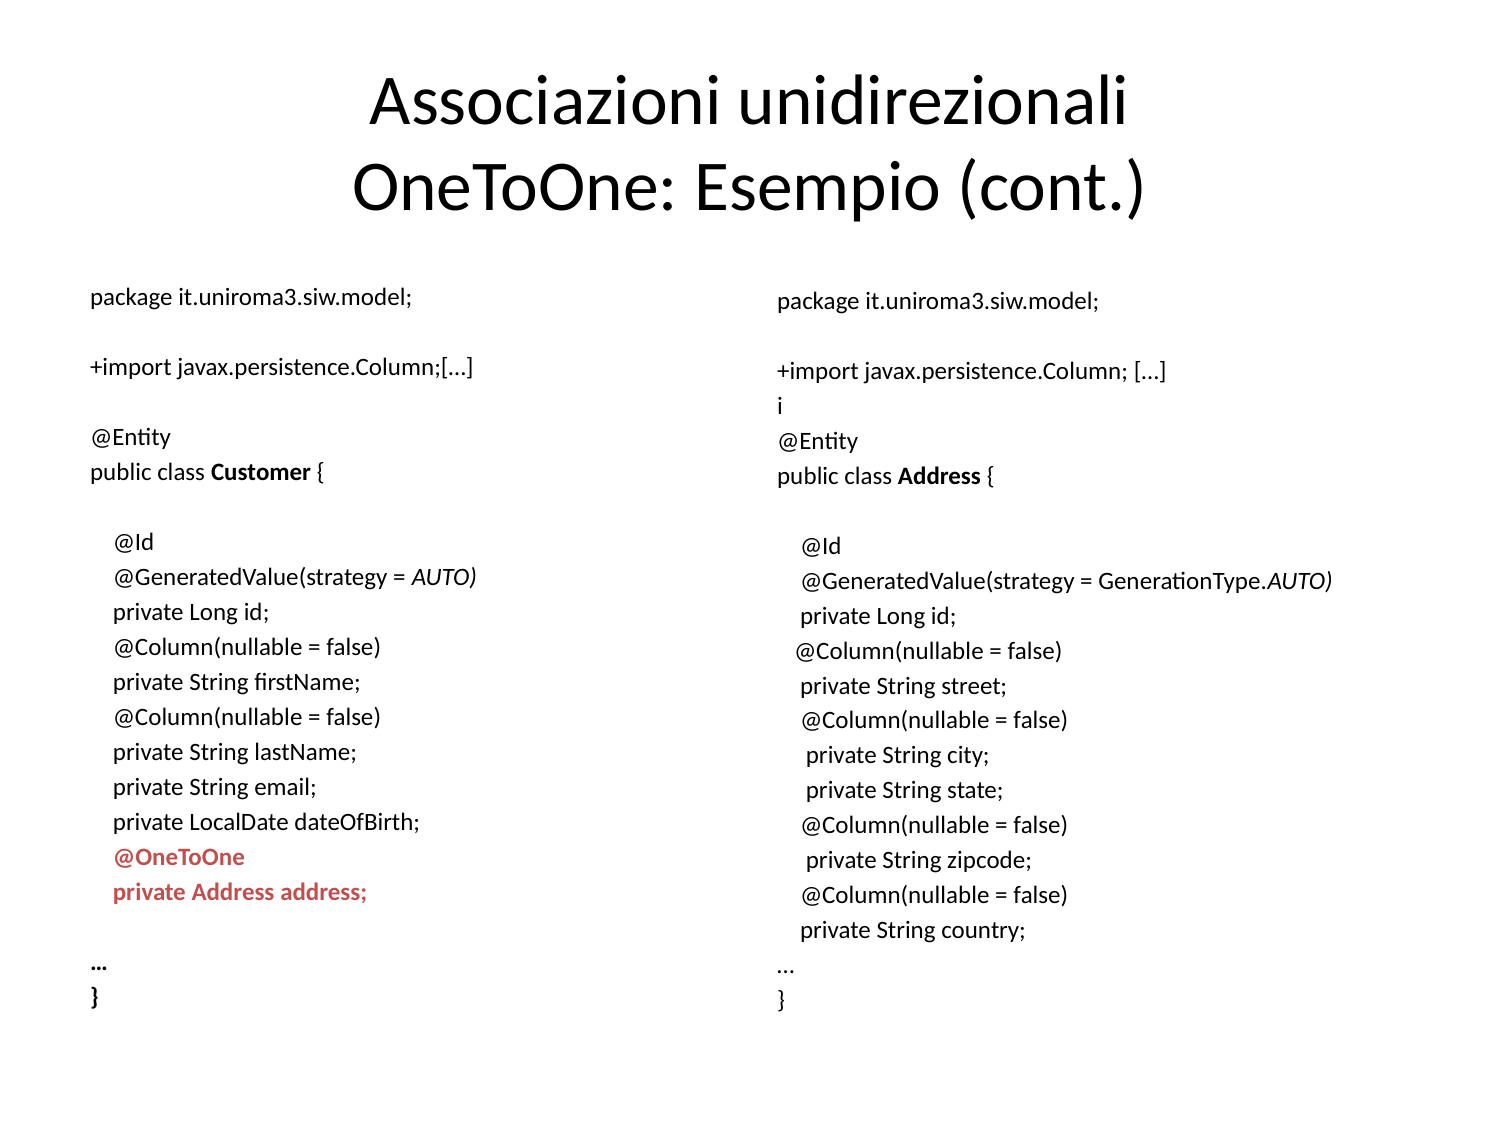

# Associazioni unidirezionali OneToOne: Esempio (cont.)
package it.uniroma3.siw.model;

+import javax.persistence.Column;[…]

@Entity
public class Customer {

    @Id
    @GeneratedValue(strategy = AUTO)
    private Long id;
    @Column(nullable = false)
    private String firstName;
    @Column(nullable = false)
    private String lastName;
    private String email;
    private LocalDate dateOfBirth;
    @OneToOne
    private Address address;

…
}

package it.uniroma3.siw.model;

+import javax.persistence.Column; […]
i
@Entity
public class Address {

    @Id
    @GeneratedValue(strategy = GenerationType.AUTO)
    private Long id;
   @Column(nullable = false)
    private String street;
    @Column(nullable = false)
     private String city;
     private String state;
    @Column(nullable = false)
     private String zipcode;
    @Column(nullable = false)
    private String country;
…
}